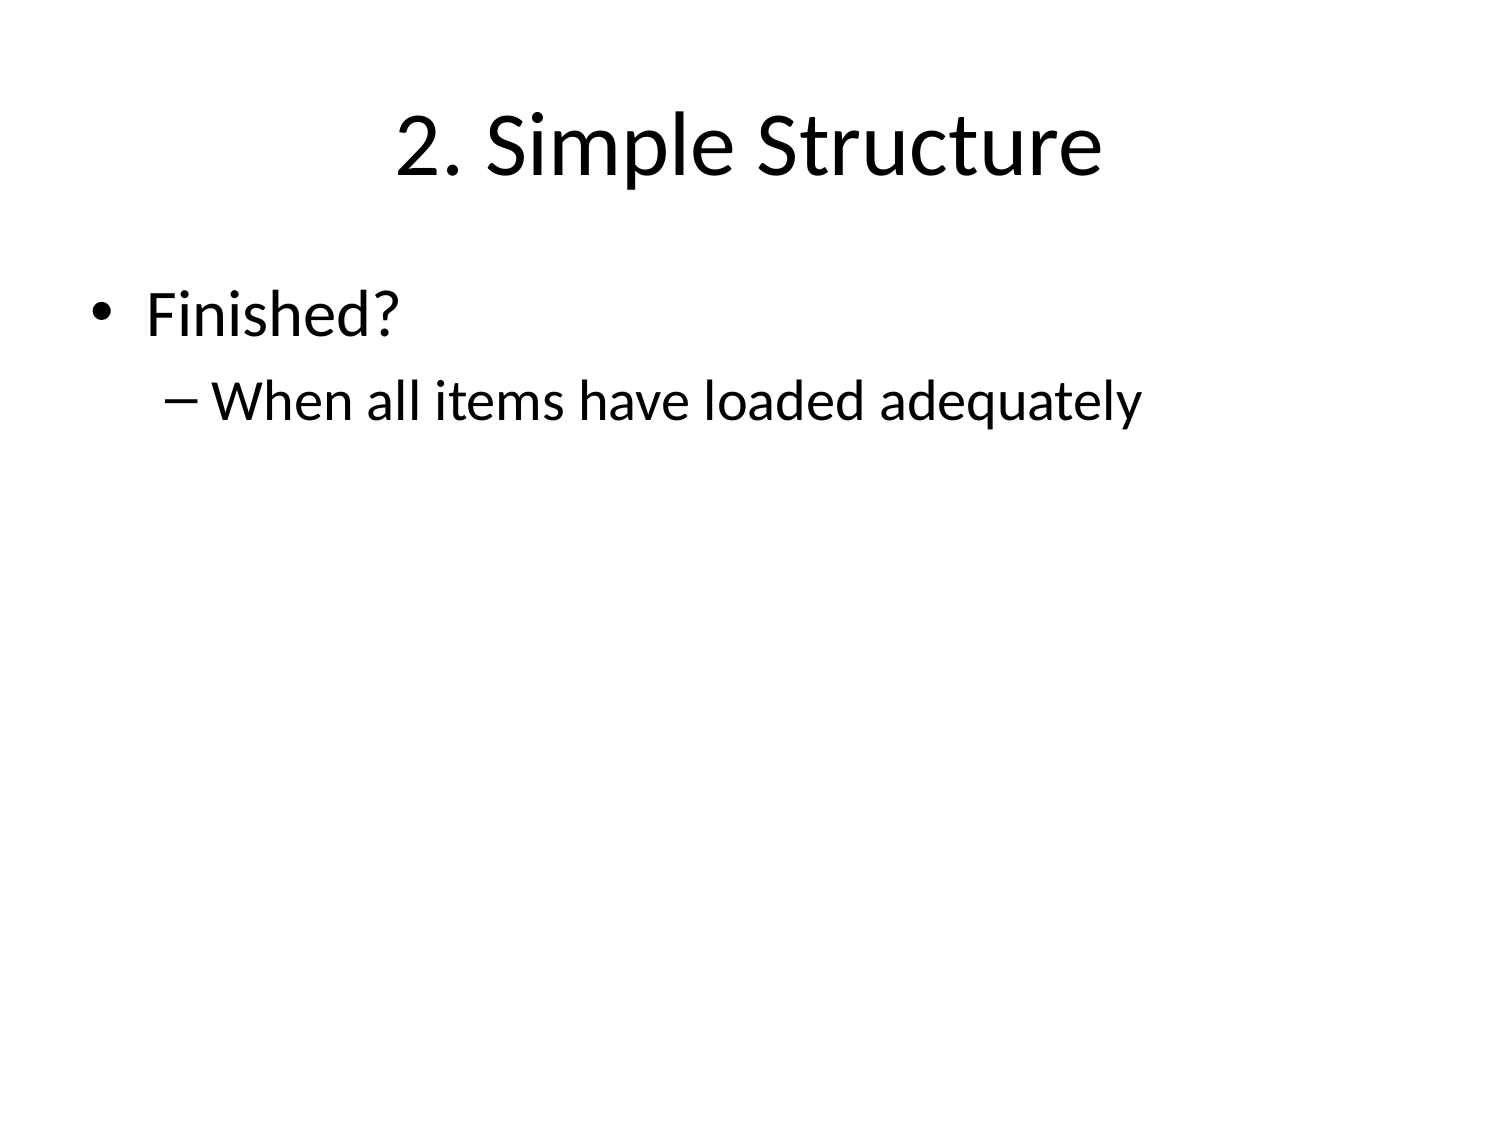

# 2. Simple Structure
Finished?
When all items have loaded adequately